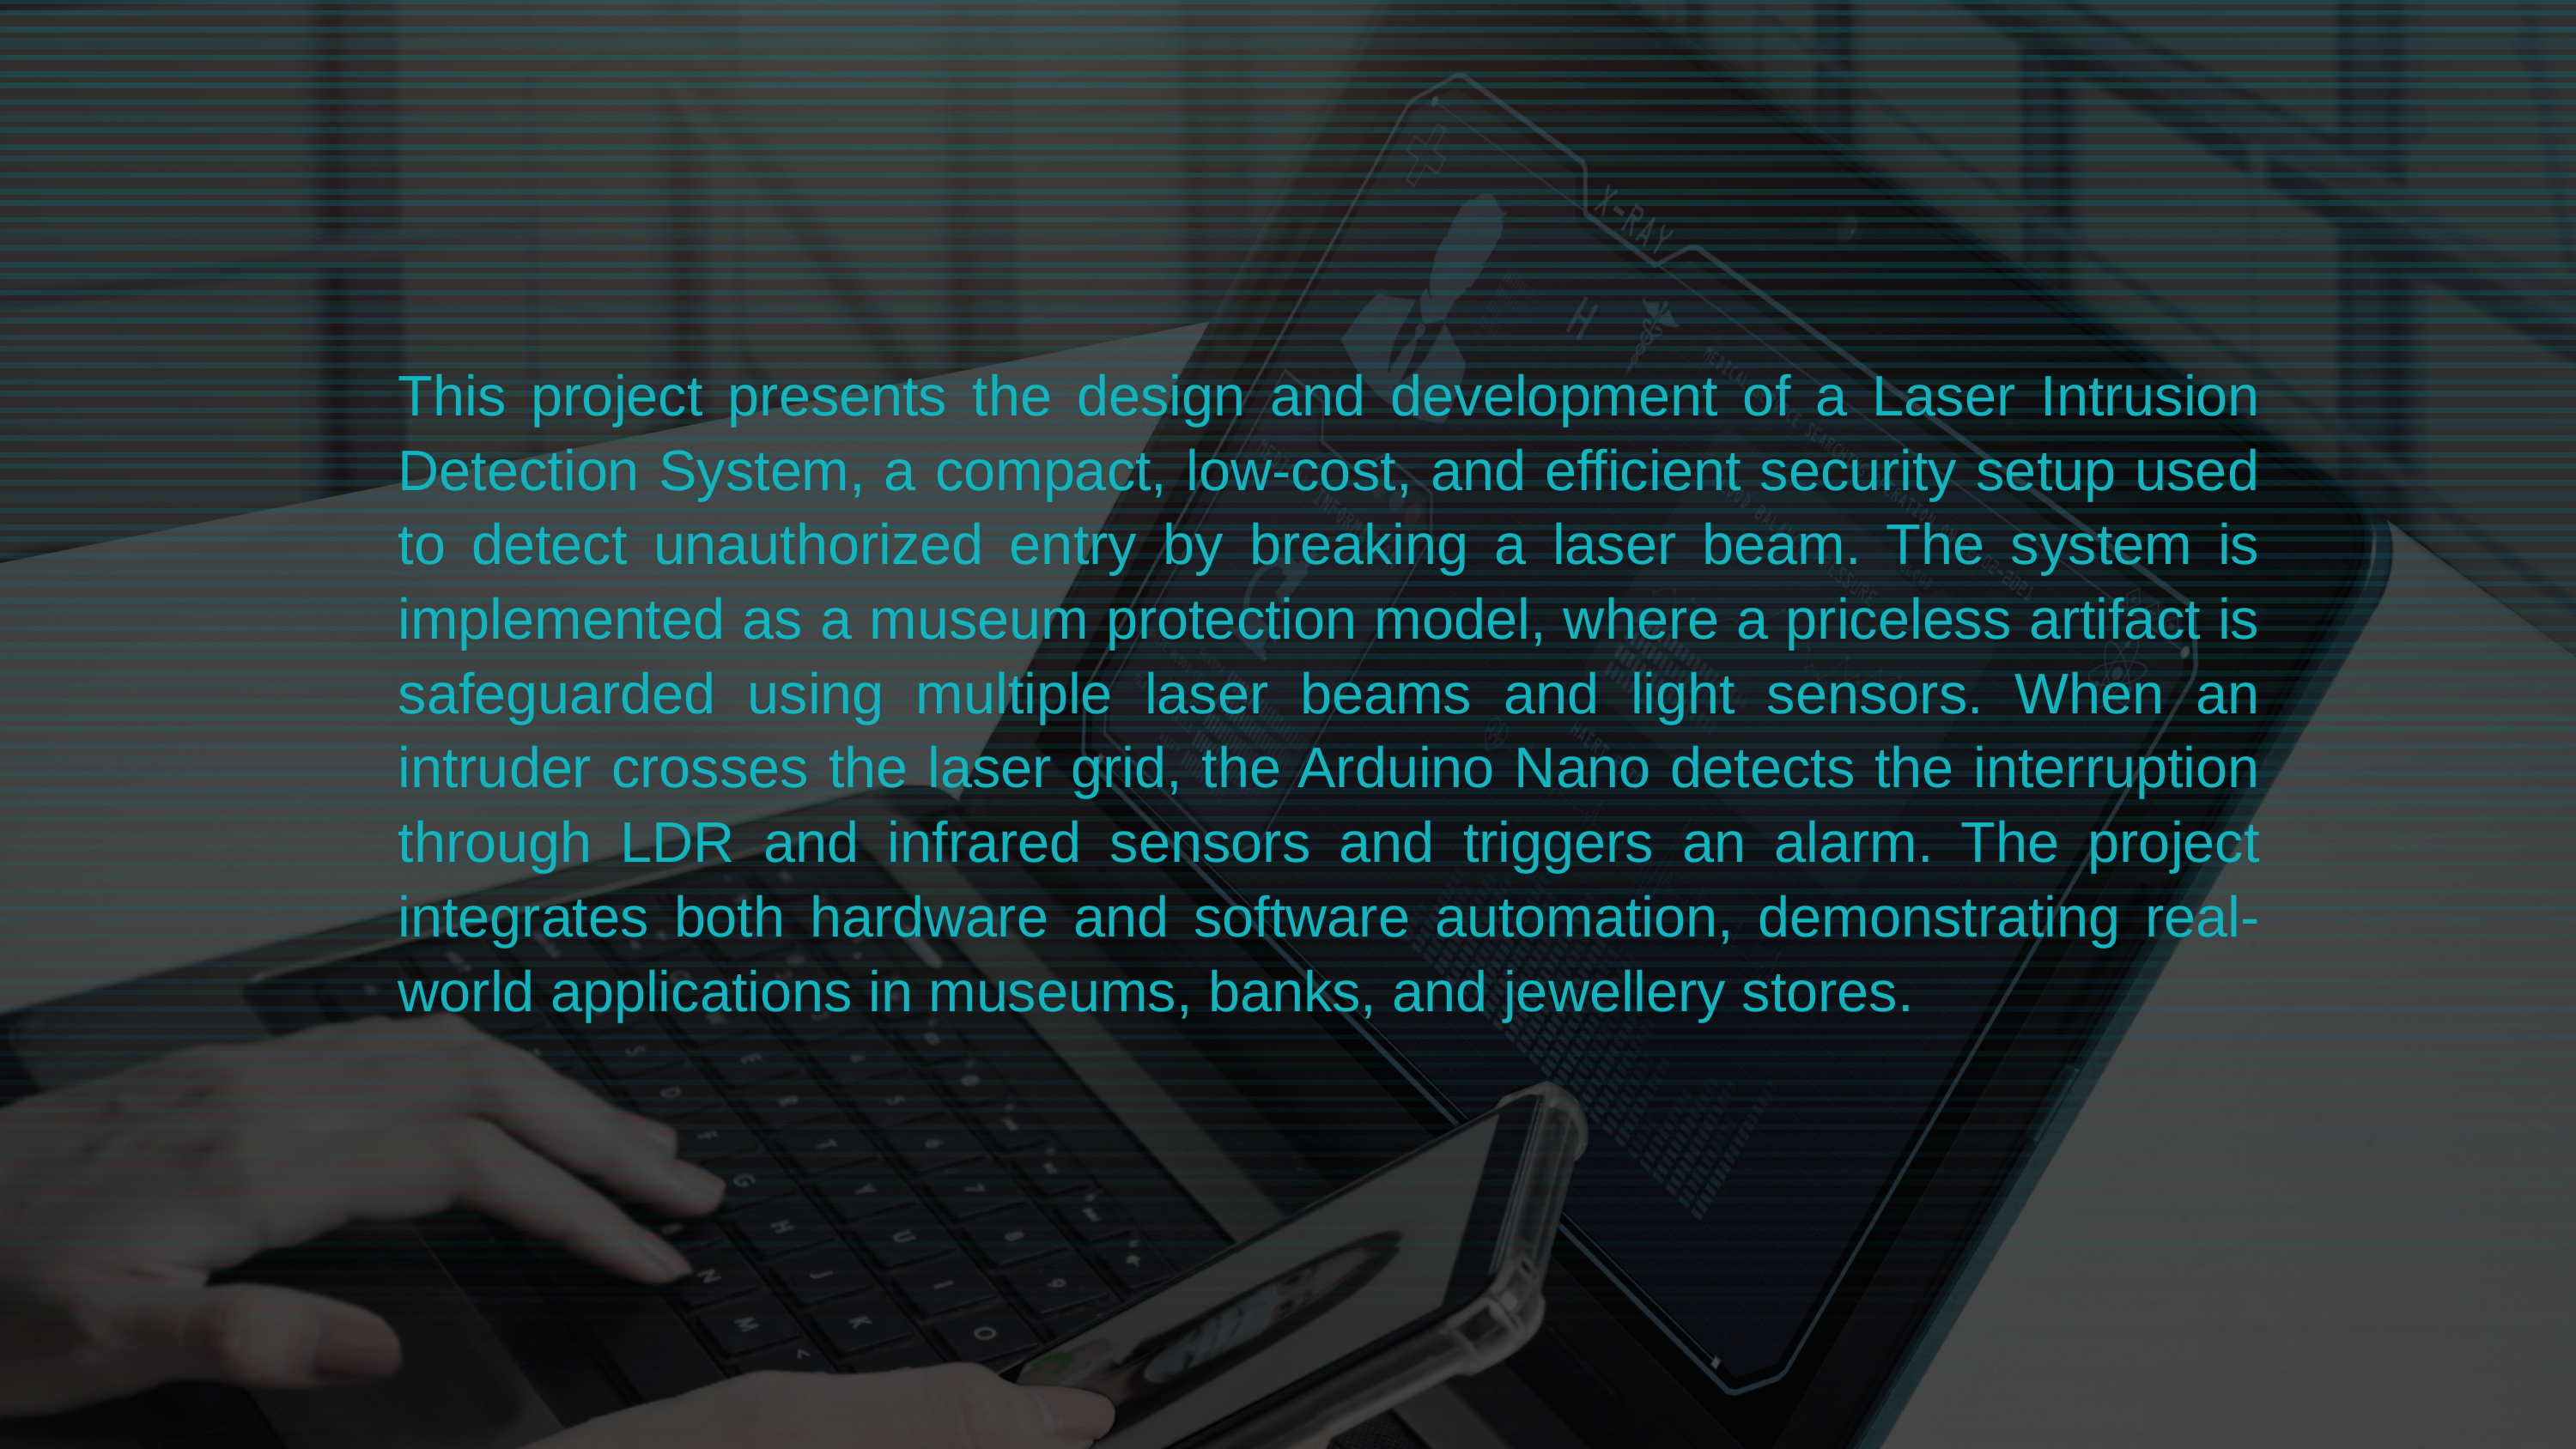

This project presents the design and development of a Laser Intrusion Detection System, a compact, low-cost, and efficient security setup used to detect unauthorized entry by breaking a laser beam. The system is implemented as a museum protection model, where a priceless artifact is safeguarded using multiple laser beams and light sensors. When an intruder crosses the laser grid, the Arduino Nano detects the interruption through LDR and infrared sensors and triggers an alarm. The project integrates both hardware and software automation, demonstrating real-world applications in museums, banks, and jewellery stores.